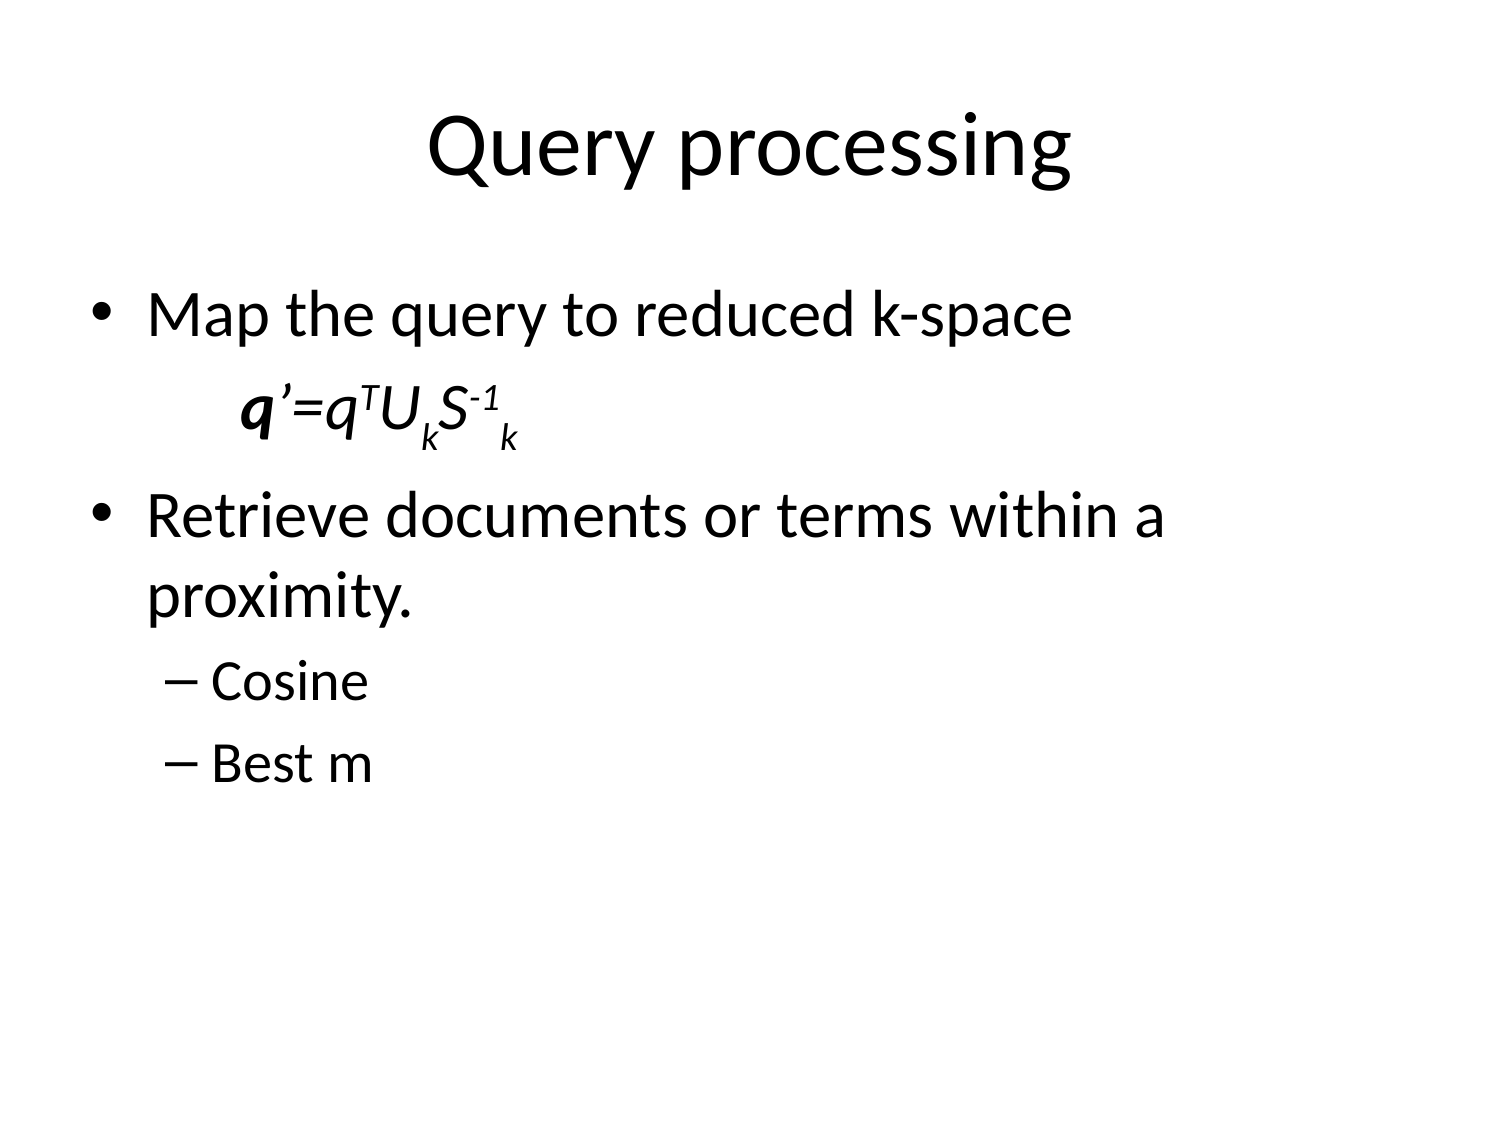

# Query processing
Map the query to reduced k-space
          q’=qTUkS-1k
Retrieve documents or terms within a proximity.
Cosine
Best m